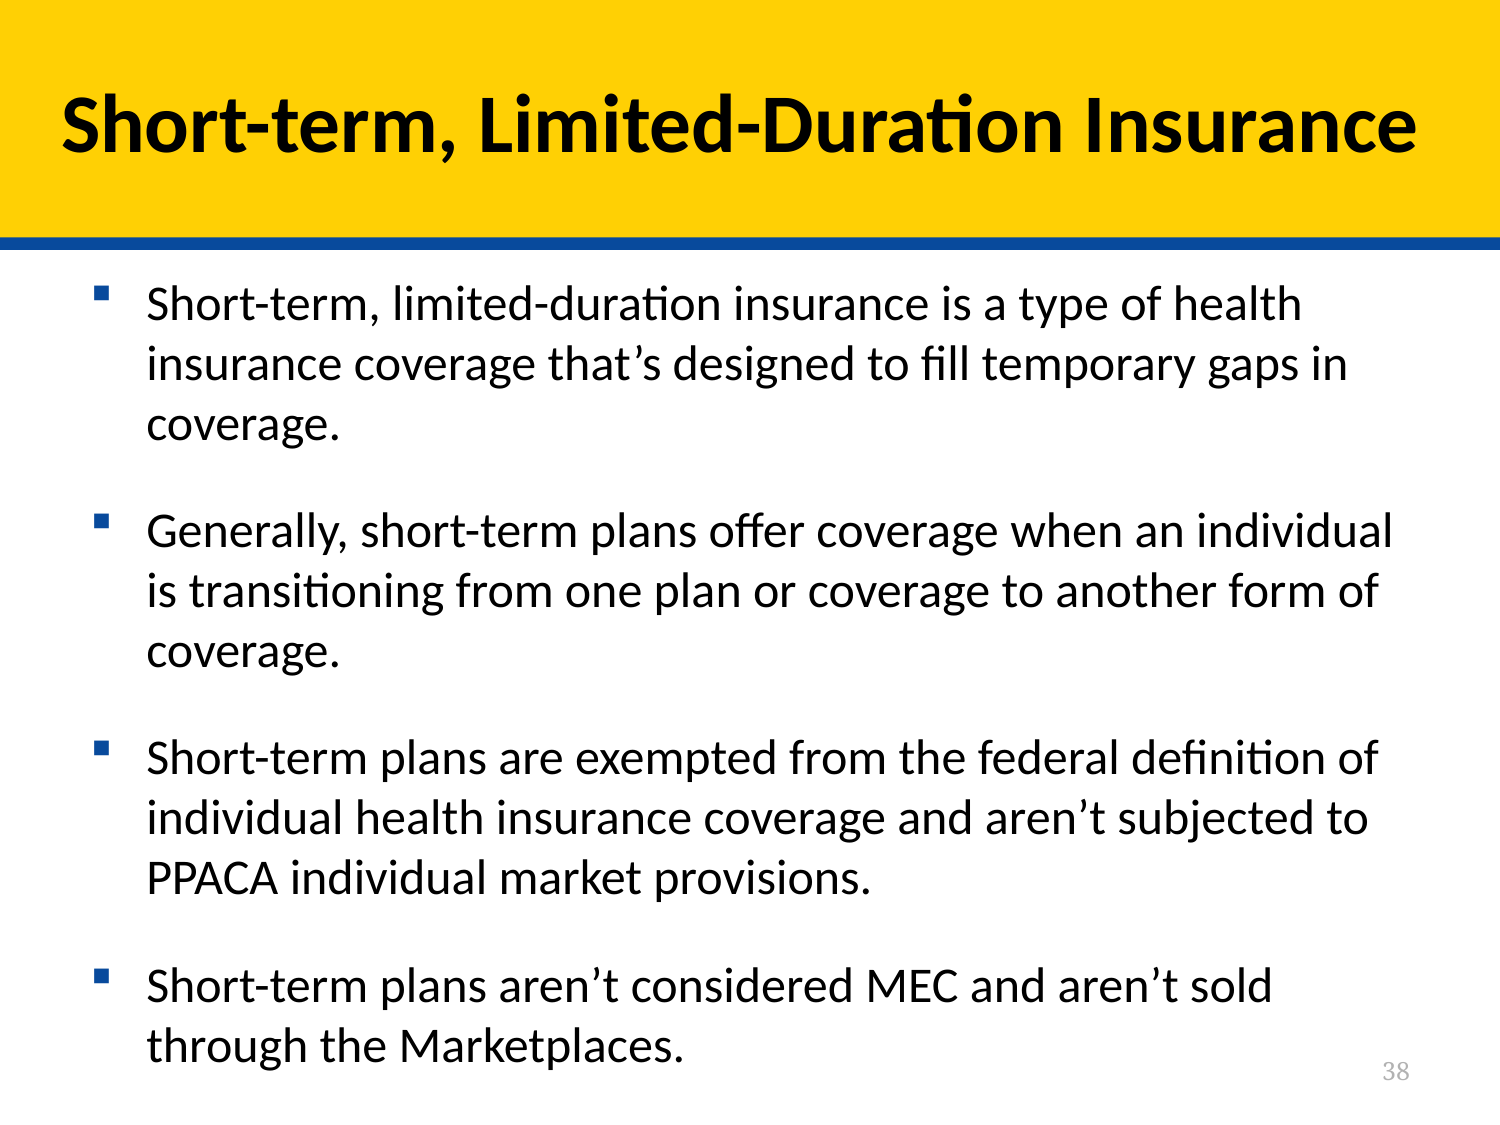

# Short-term, Limited-Duration Insurance
Short-term, limited-duration insurance is a type of health insurance coverage that’s designed to fill temporary gaps in coverage.
Generally, short-term plans offer coverage when an individual is transitioning from one plan or coverage to another form of coverage.
Short-term plans are exempted from the federal definition of individual health insurance coverage and aren’t subjected to PPACA individual market provisions.
Short-term plans aren’t considered MEC and aren’t sold through the Marketplaces.
38